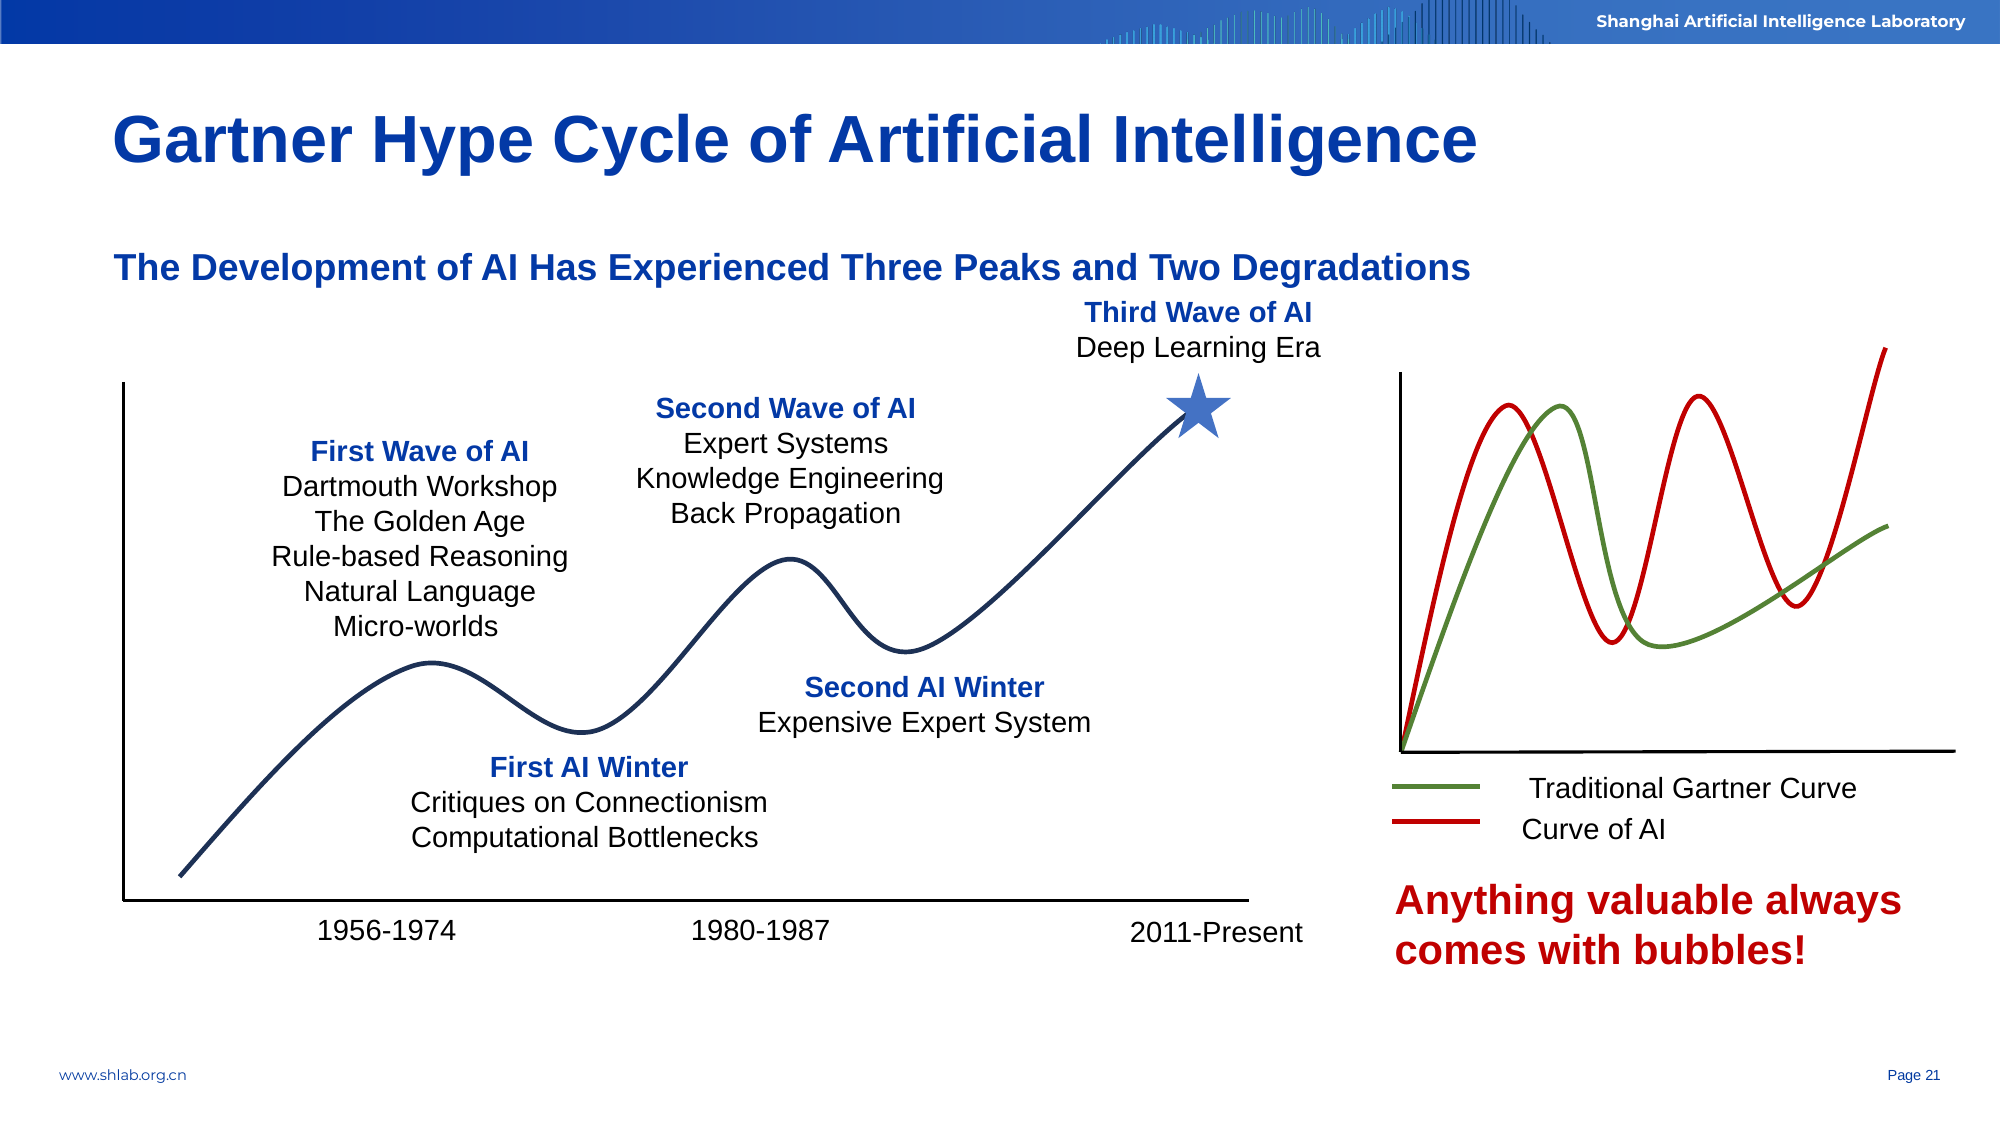

Gartner Hype Cycle of Artificial Intelligence
The Development of AI Has Experienced Three Peaks and Two Degradations
Third Wave of AI
Deep Learning Era

Second Wave of AI
Expert Systems
 Knowledge Engineering
Back Propagation

First Wave of AI
Dartmouth Workshop
The Golden Age
Rule-based Reasoning
Natural Language
Micro-worlds
Second AI Winter
Expensive Expert System

First AI Winter
Critiques on Connectionism
Computational Bottlenecks
1956-1974
1980-1987
2011-Present

Traditional Gartner Curve
Curve of AI
Anything valuable always comes with bubbles!